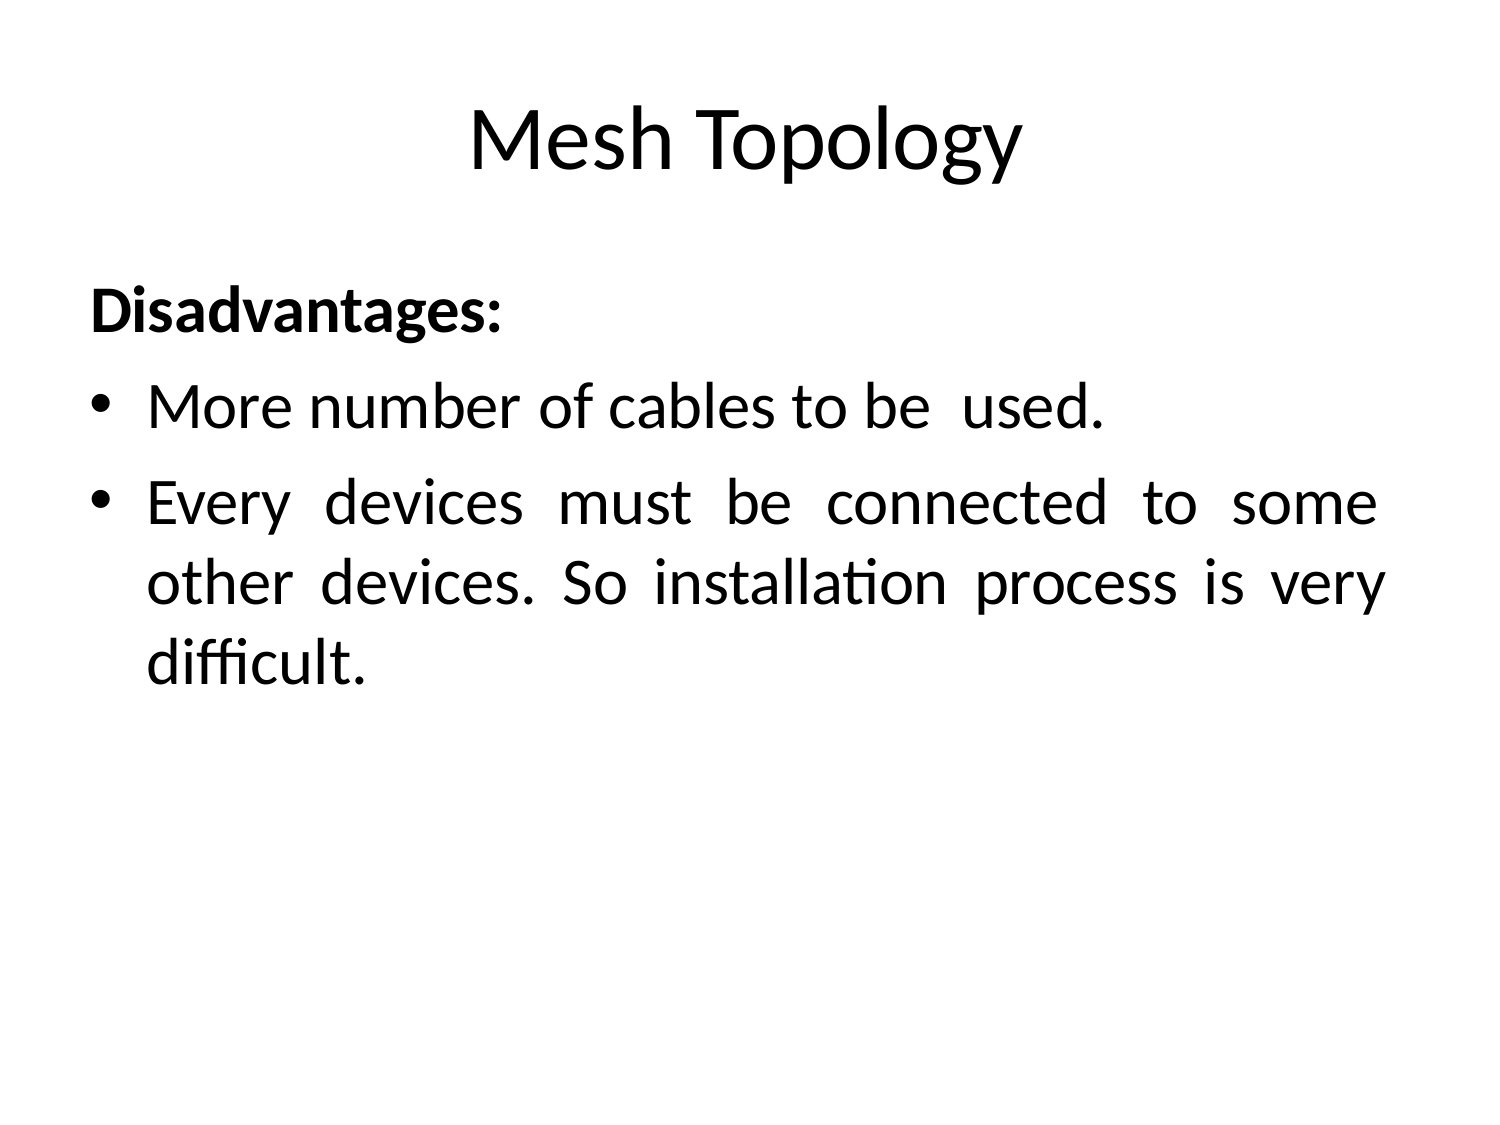

# Mesh Topology
Disadvantages:
More number of cables to be used.
Every devices must be connected to some  other devices. So installation process is very  difficult.